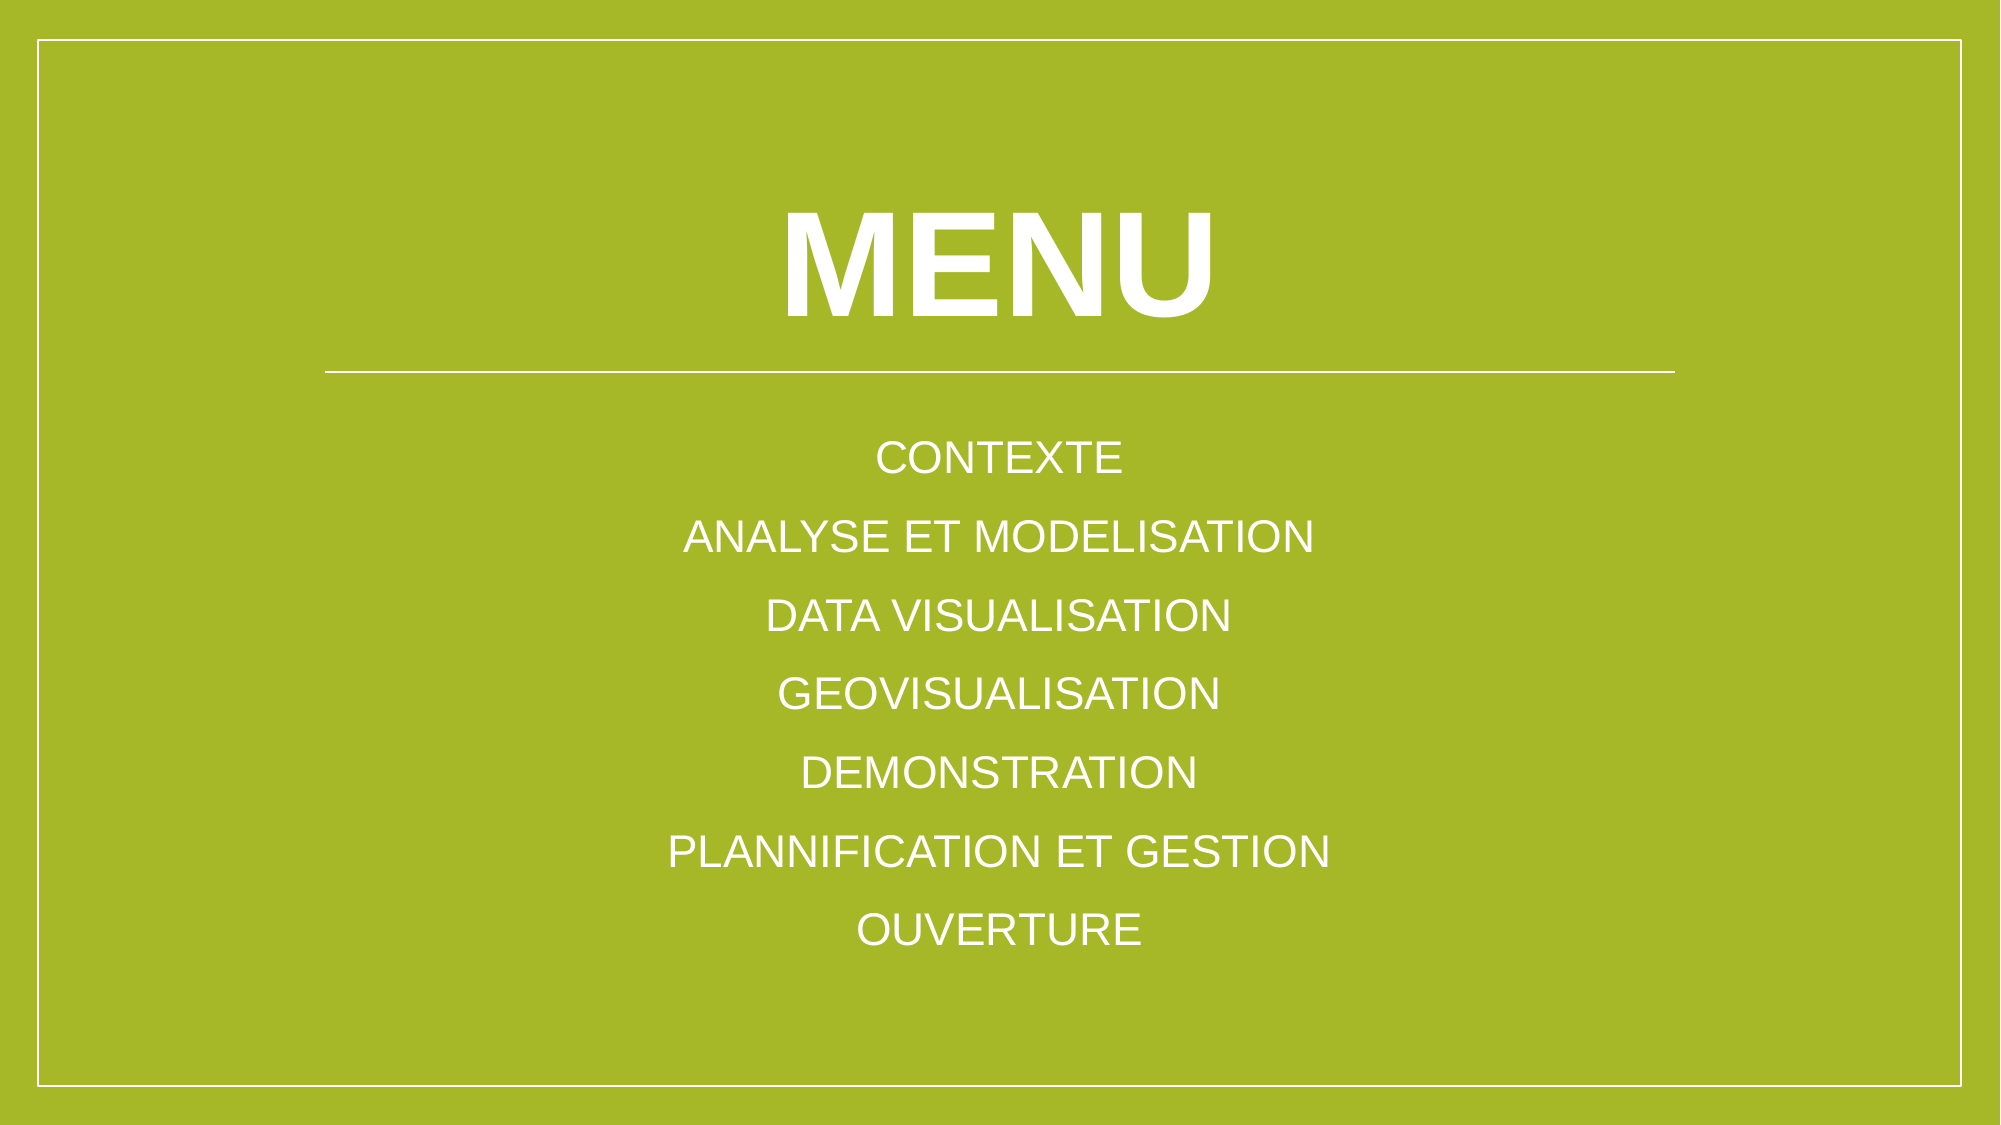

# MENU
CONTEXTE
ANALYSE ET MODELISATION
DATA VISUALISATION
GEOVISUALISATION
DEMONSTRATION
PLANNIFICATION ET GESTION
OUVERTURE